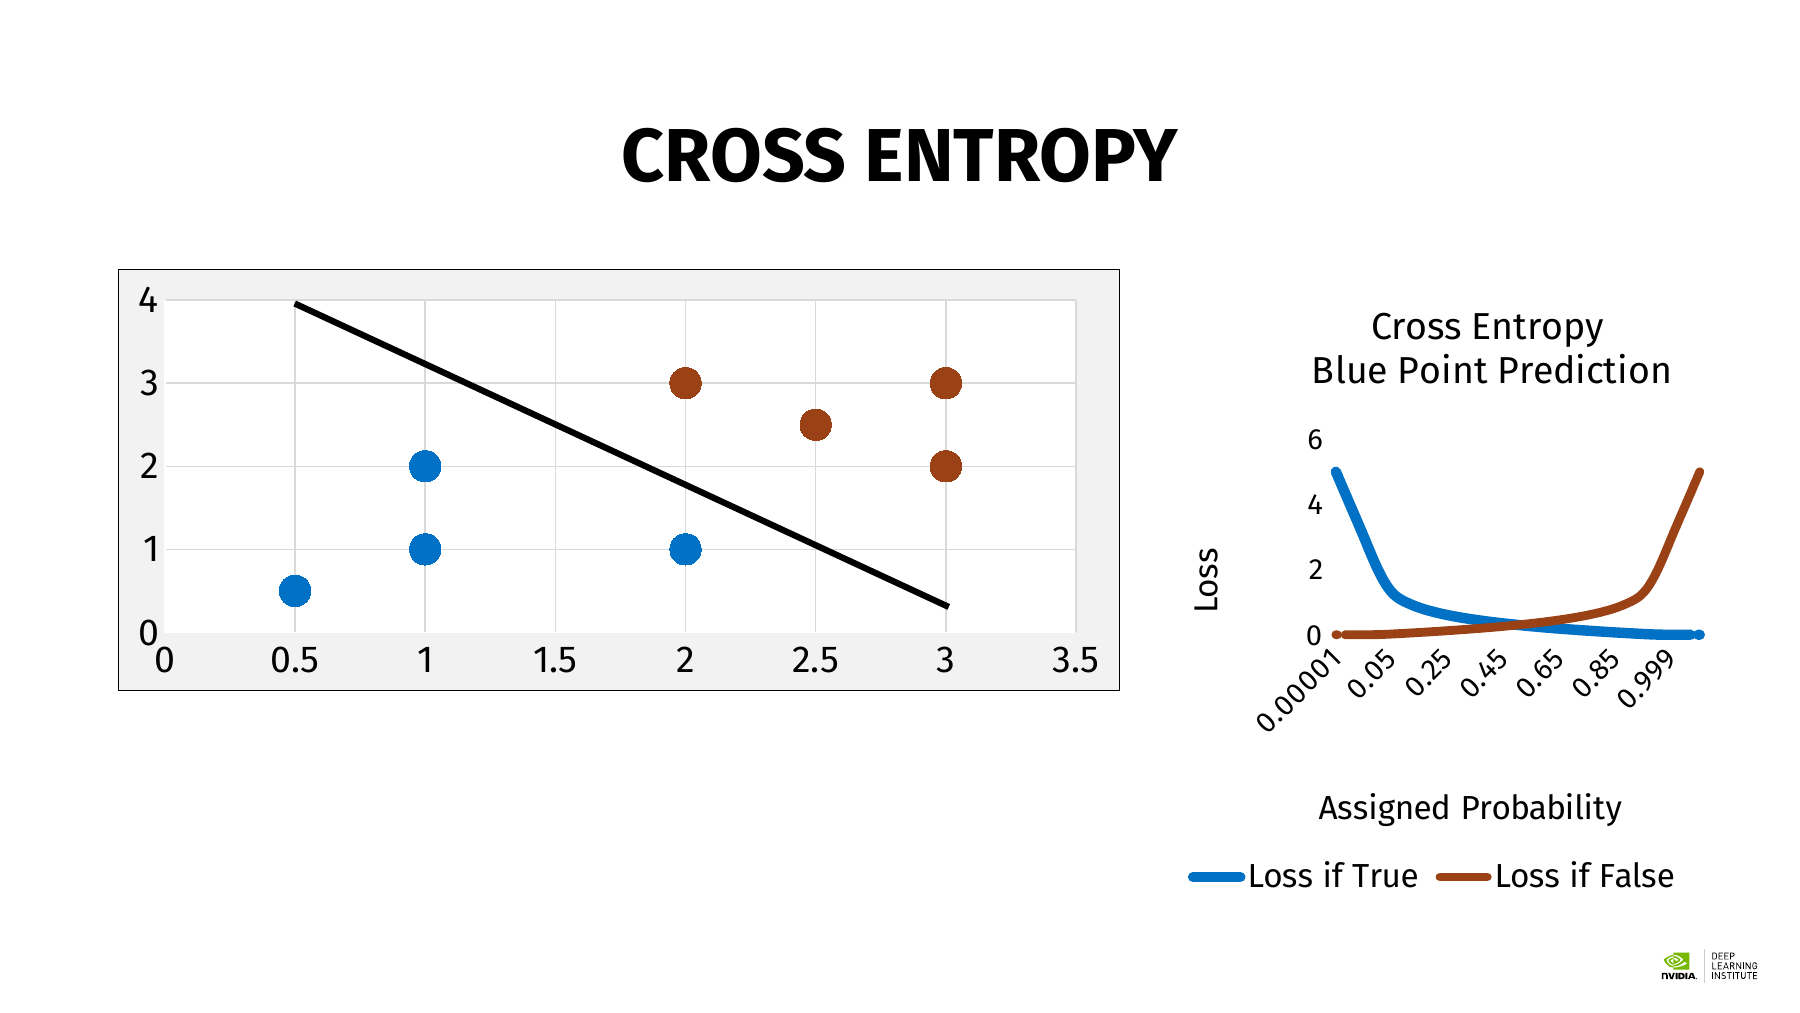

# Cross Entropy

### Chart

| Category | Y-Red | Y-Blue |
|---|---|---|

### Chart: Cross Entropy
 Blue Point Prediction

| Category | Loss if True | Loss if False |
|---|---|---|
| 1.0000000000000001E-5 | 5.0 | 4.342966533881614e-06 |
| 1E-4 | 4.0 | 4.3431619807505604e-05 |
| 1E-3 | 3.0 | 0.0004345117740176917 |
| 0.01 | 2.0 | 0.004364805402450088 |
| 0.05 | 1.3010299956639813 | 0.022276394711152253 |
| 0.1 | 1.0 | 0.045757490560675115 |
| 0.15 | 0.8239087409443188 | 0.07058107428570728 |
| 0.2 | 0.6989700043360187 | 0.09691001300805639 |
| 0.25 | 0.6020599913279624 | 0.12493873660829995 |
| 0.3 | 0.5228787452803376 | 0.1549019599857432 |
| 0.35 | 0.4559319556497244 | 0.18708664335714442 |
| 0.4 | 0.3979400086720376 | 0.2218487496163564 |
| 0.45 | 0.3467874862246563 | 0.2596373105057561 |
| 0.5 | 0.3010299956639812 | 0.3010299956639812 |
| 0.55000000000000004 | 0.2596373105057561 | 0.3467874862246564 |
| 0.6 | 0.2218487496163564 | 0.3979400086720376 |
| 0.65 | 0.18708664335714442 | 0.4559319556497244 |
| 0.7 | 0.1549019599857432 | 0.5228787452803375 |
| 0.75 | 0.12493873660829995 | 0.6020599913279624 |
| 0.8 | 0.09691001300805639 | 0.6989700043360189 |
| 0.85 | 0.07058107428570728 | 0.8239087409443187 |
| 0.9 | 0.045757490560675115 | 1.0 |
| 0.95 | 0.022276394711152253 | 1.3010299956639808 |
| 0.99 | 0.004364805402450088 | 1.9999999999999996 |
| 0.999 | 0.0004345117740176917 | 2.9999999999999996 |
| 0.99990000000000001 | 4.3431619807505604e-05 | 4.000000000000048 |
| 0.99999000000000005 | 4.342966533881614e-06 | 5.000000000001976 |